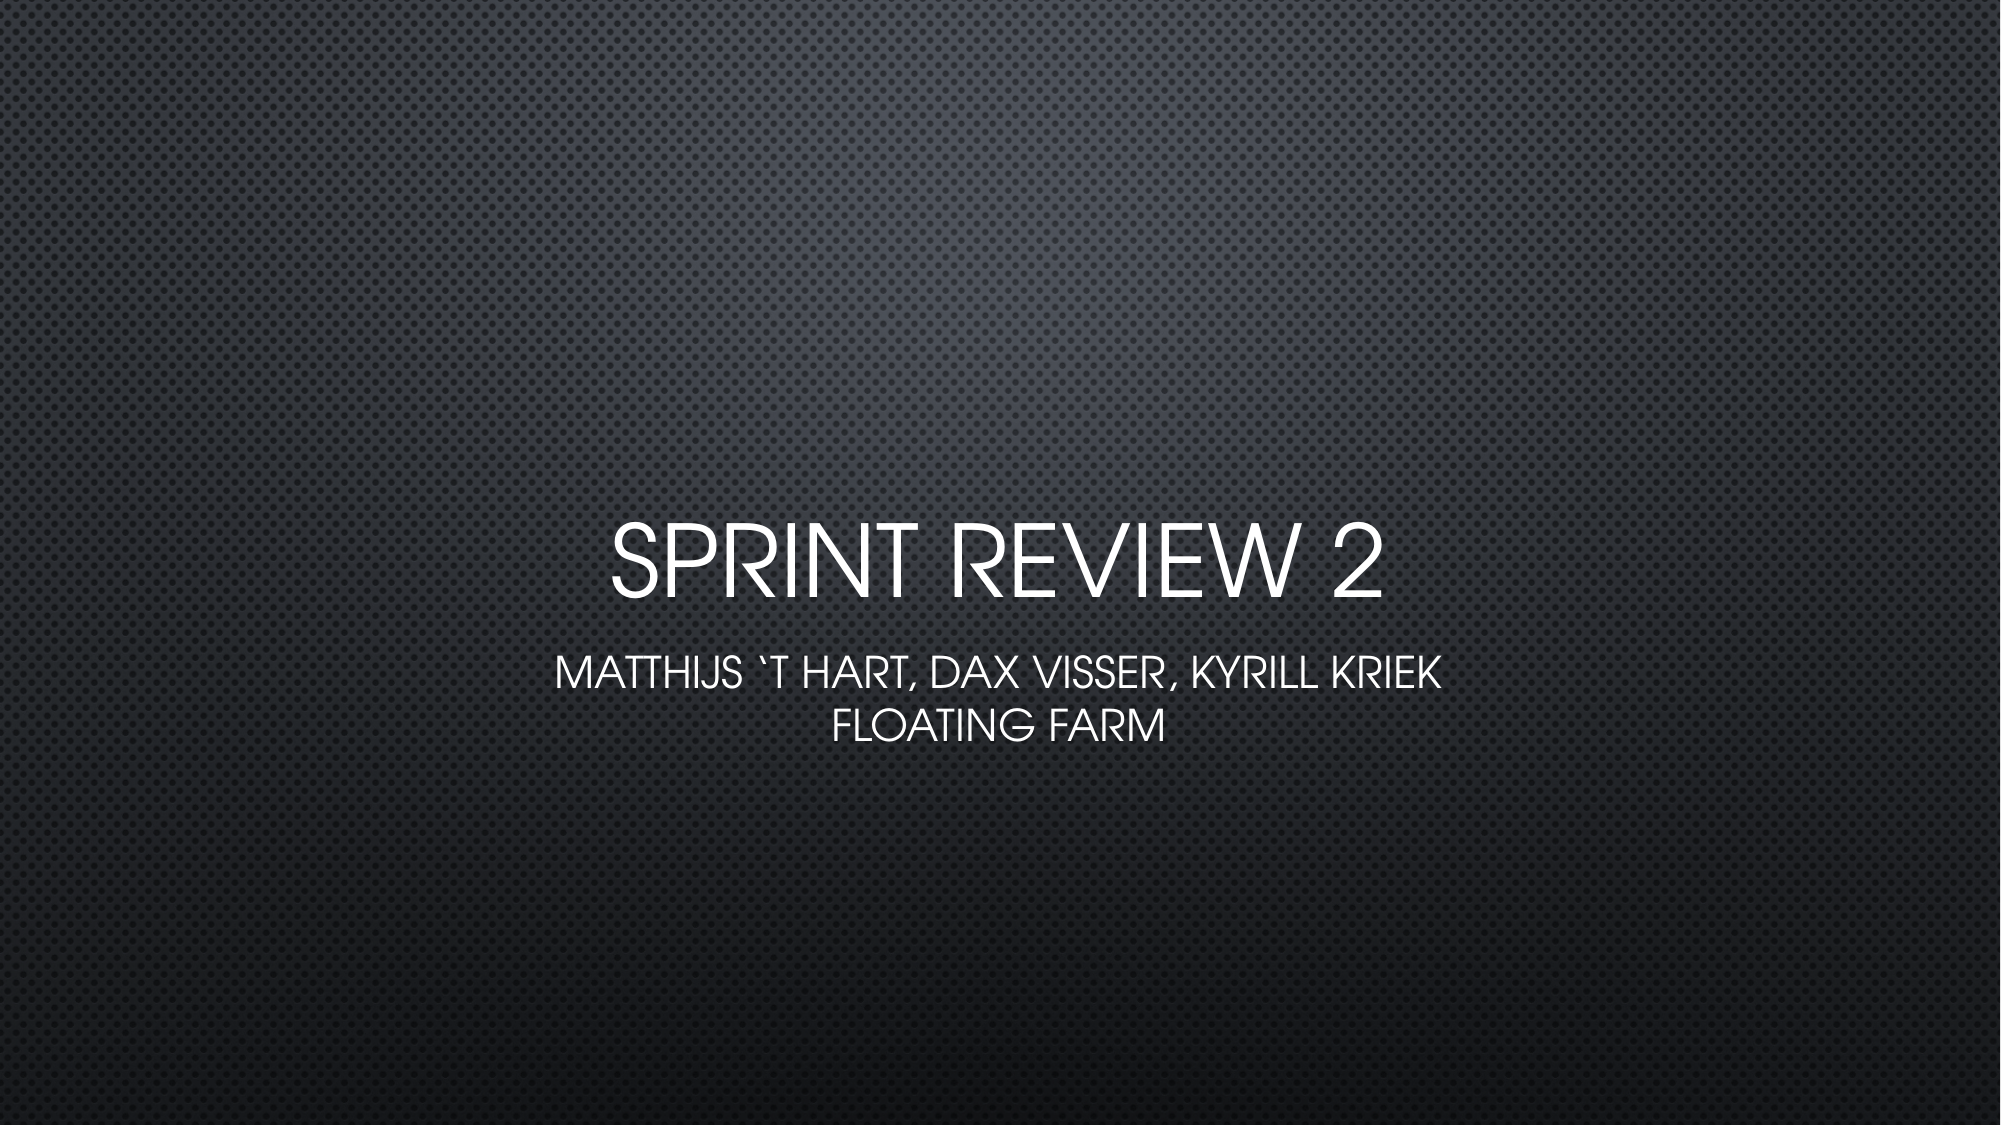

# Sprint review 2
Matthijs ‘t Hart, Dax Visser, Kyrill Kriek
Floating Farm